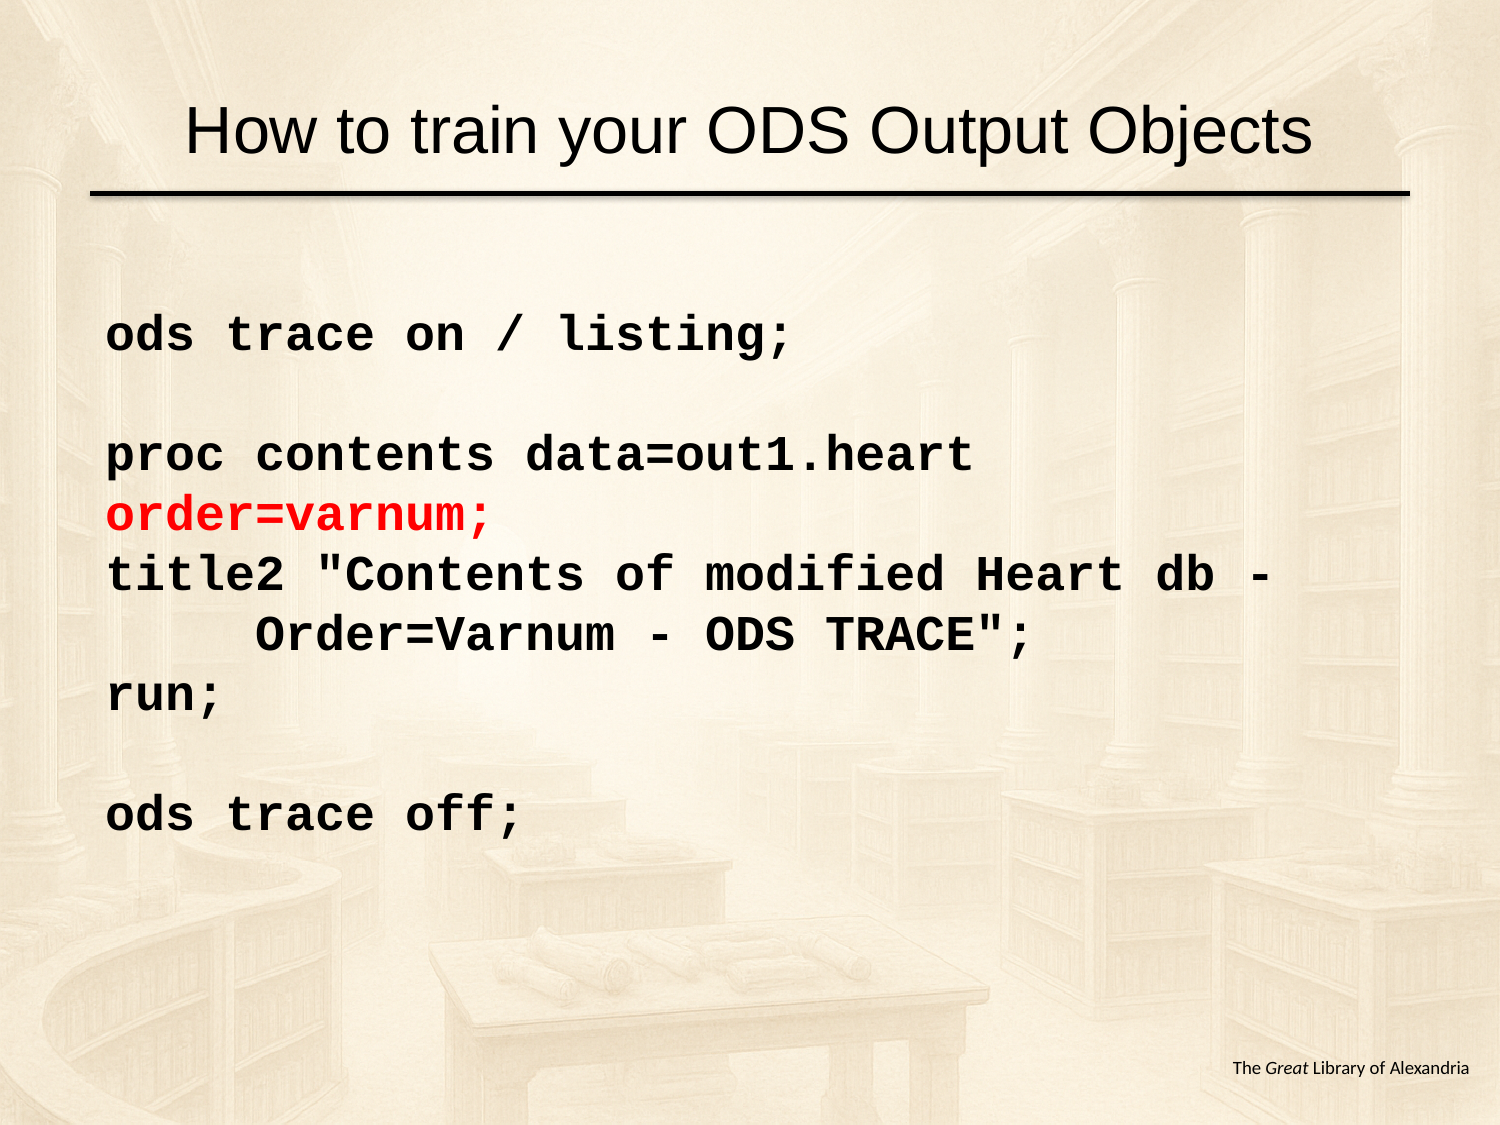

# How to train your ODS Output Objects

ods trace on / listing;

proc contents data=out1.heart 	order=varnum;
title2 "Contents of modified Heart db - 	Order=Varnum - ODS TRACE";
run;

ods trace off;

The Great Library of Alexandria